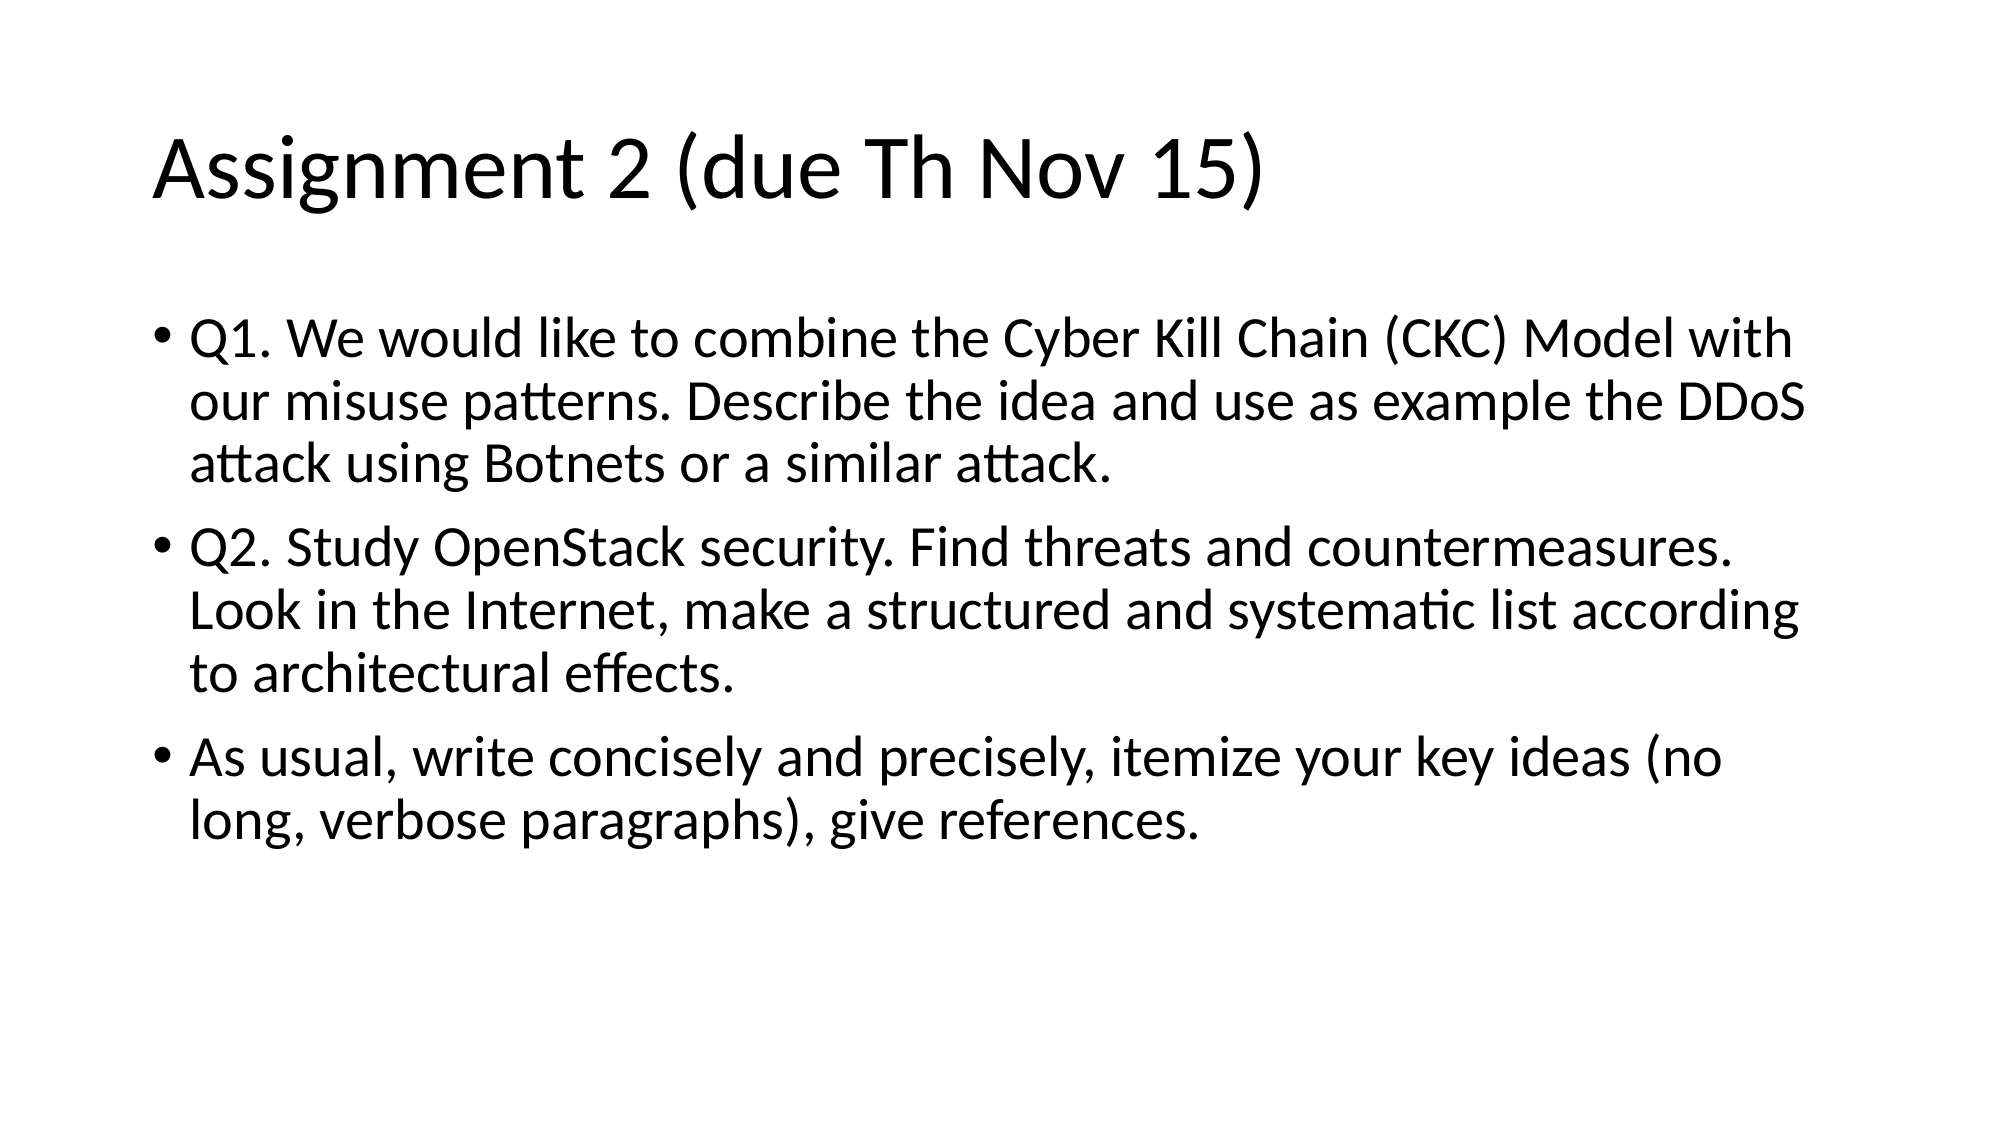

Assignment 2 (due Th Nov 15)
Q1. We would like to combine the Cyber Kill Chain (CKC) Model with our misuse patterns. Describe the idea and use as example the DDoS attack using Botnets or a similar attack.
Q2. Study OpenStack security. Find threats and countermeasures. Look in the Internet, make a structured and systematic list according to architectural effects.
As usual, write concisely and precisely, itemize your key ideas (no long, verbose paragraphs), give references.